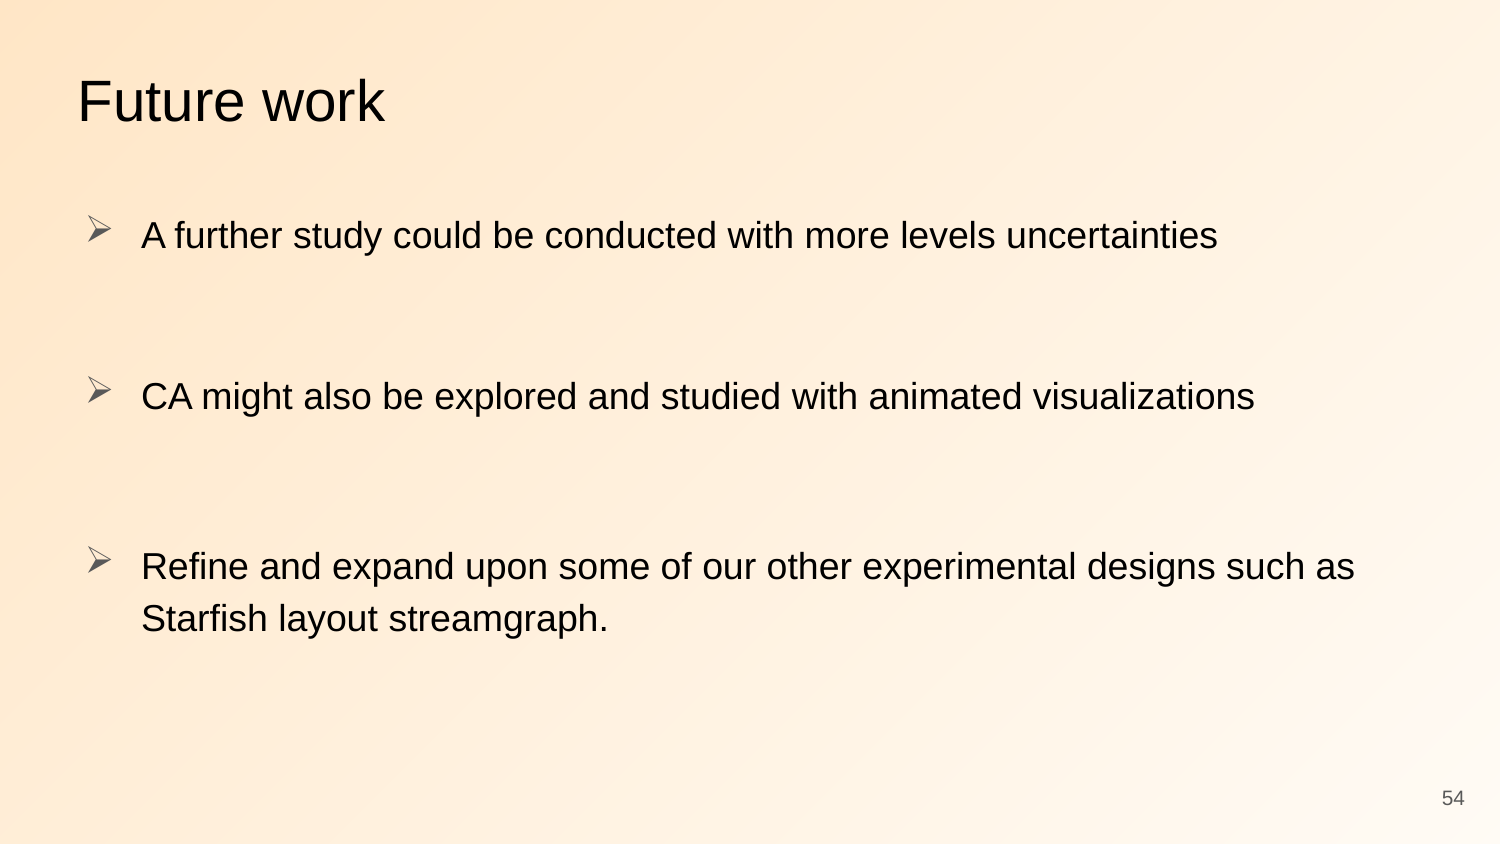

# Future work
A further study could be conducted with more levels uncertainties

CA might also be explored and studied with animated visualizations

Refine and expand upon some of our other experimental designs such as Starfish layout streamgraph.

54